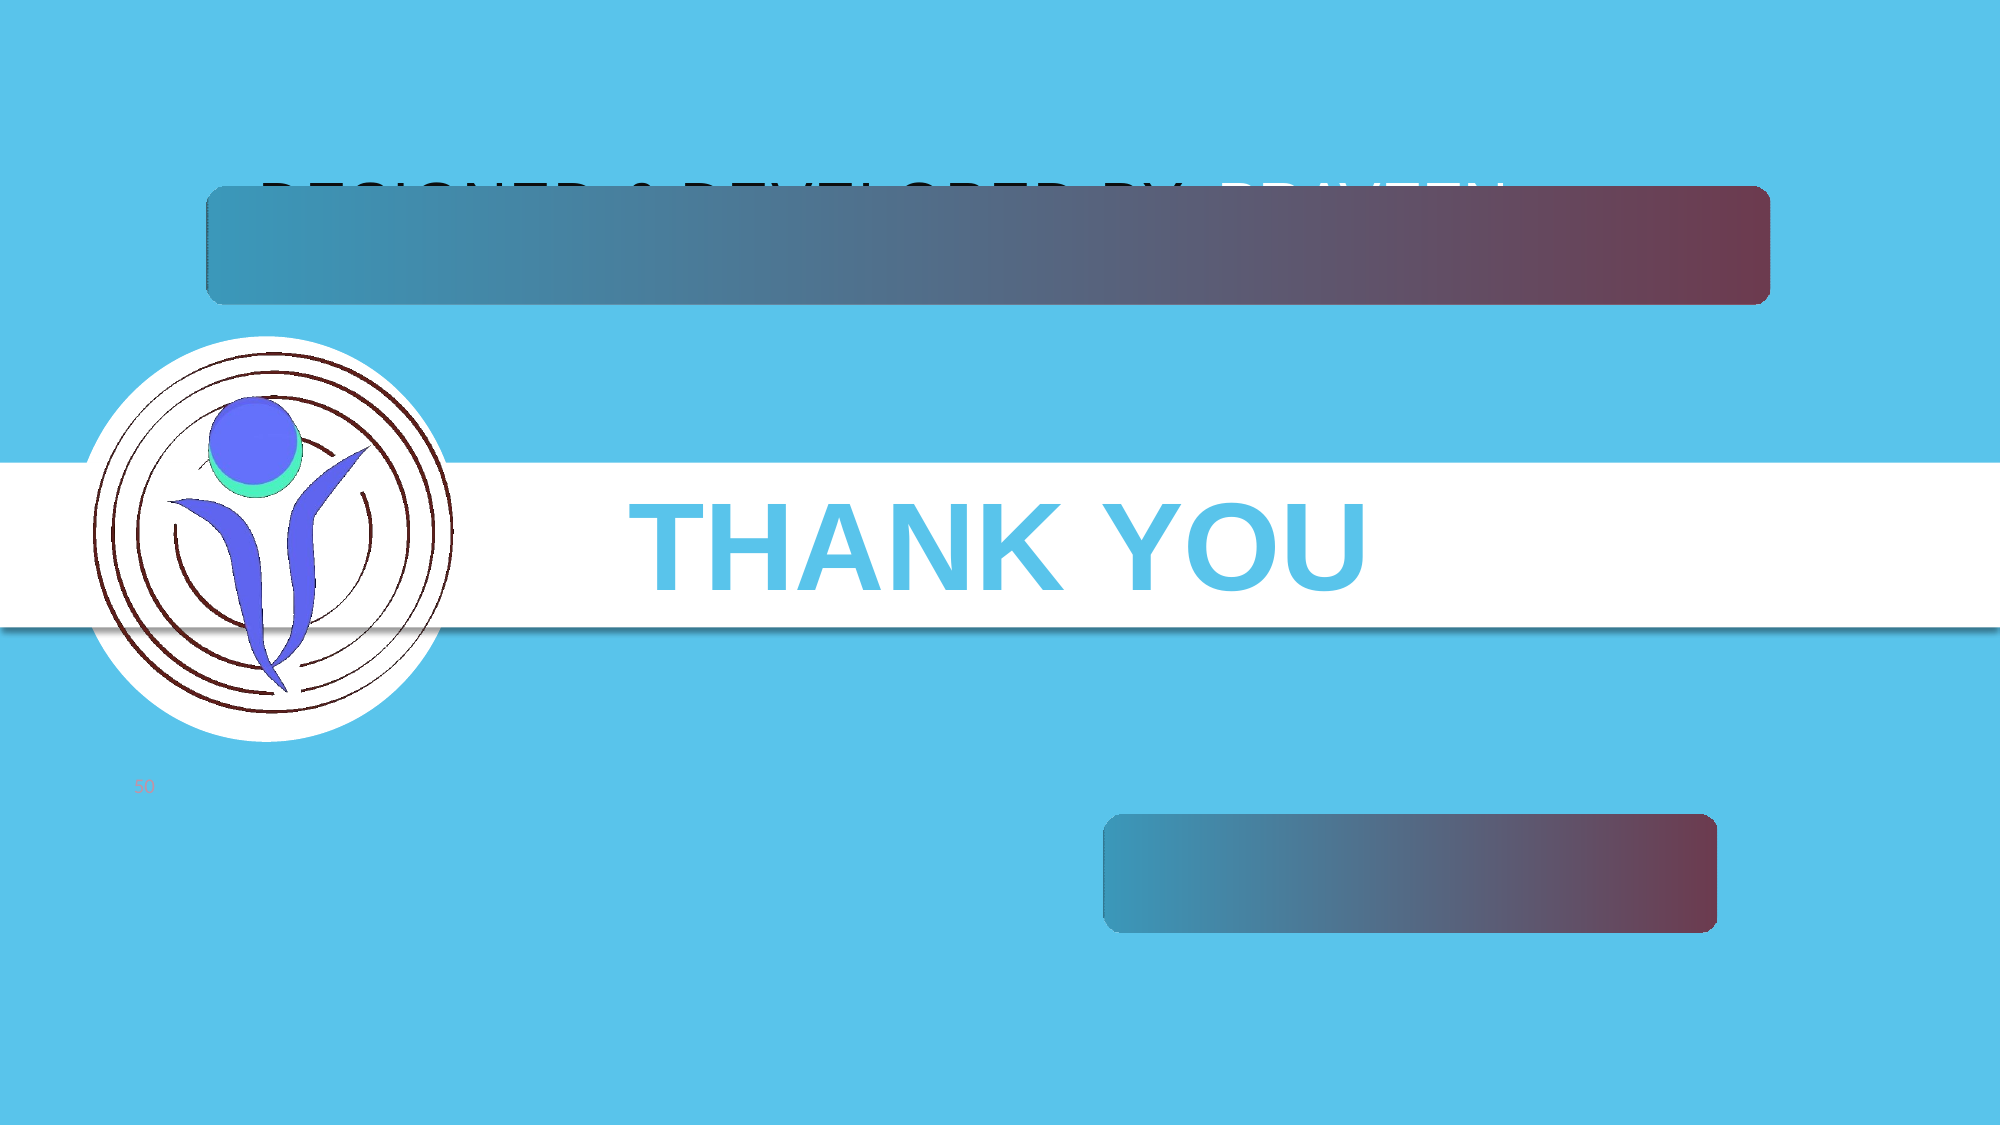

# DESIGNED & DEVELOPED BY :PRAVEEN KUMAR

THANK YOU
50